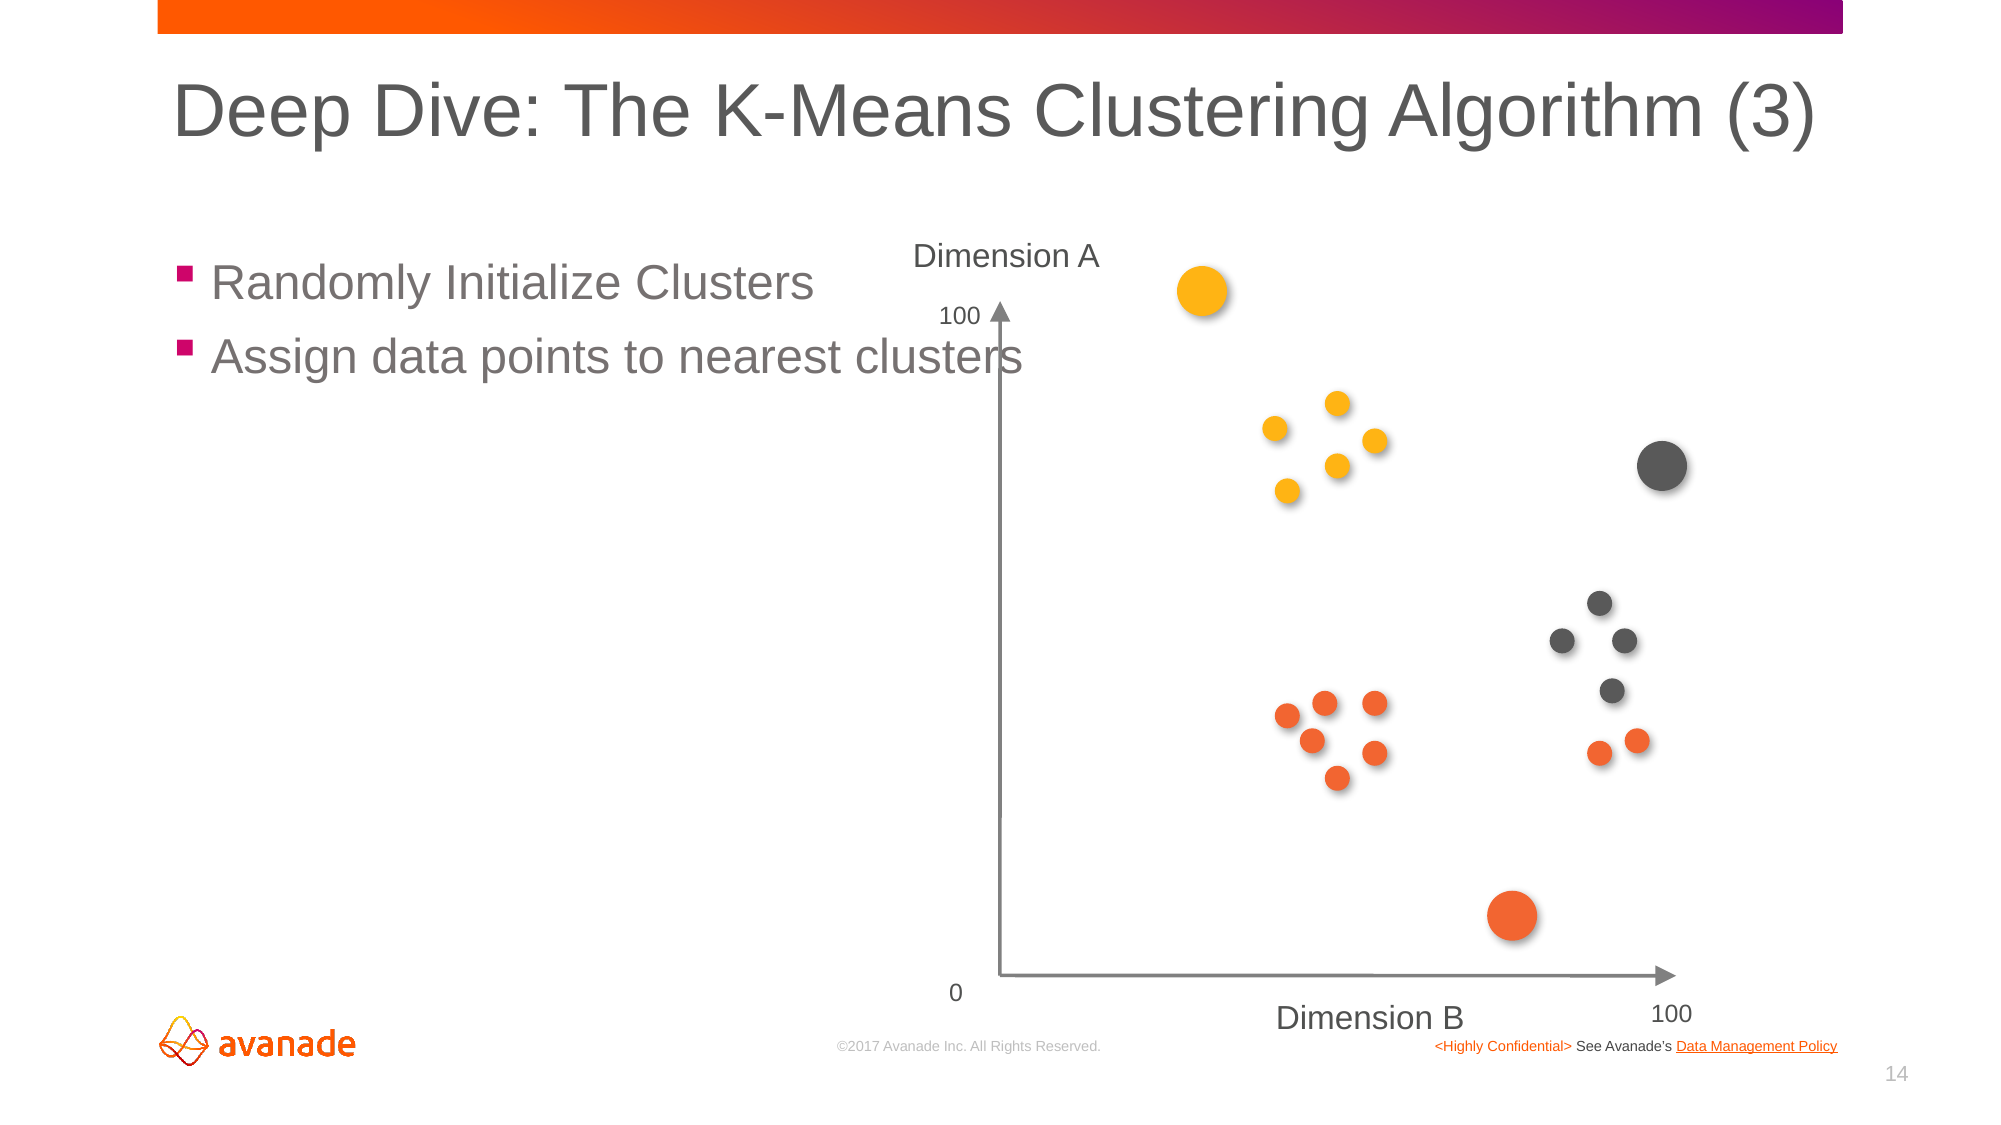

# Deep Dive: The K-Means Clustering Algorithm (3)
Dimension A
 Randomly Initialize Clusters
 Assign data points to nearest clusters

100

0
Dimension B
100
14